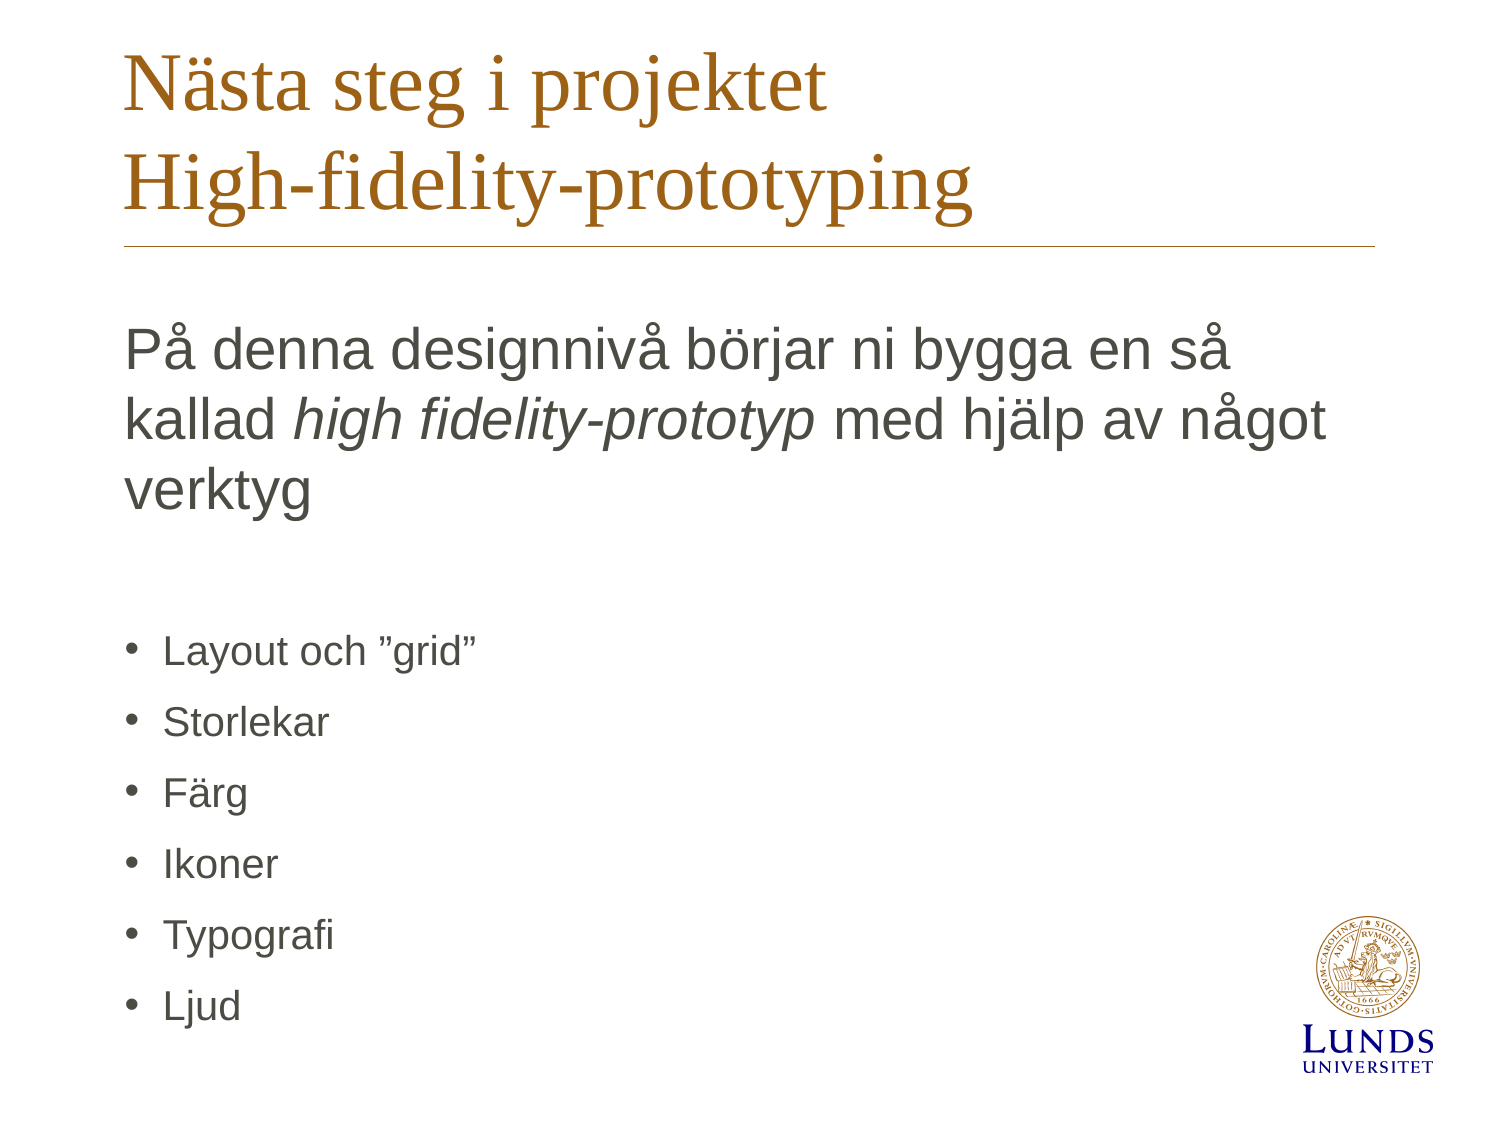

# Nästa steg i projektet High-fidelity-prototyping
På denna designnivå börjar ni bygga en så kallad high fidelity-prototyp med hjälp av något verktyg

Layout och ”grid”
Storlekar
Färg
Ikoner
Typografi
Ljud